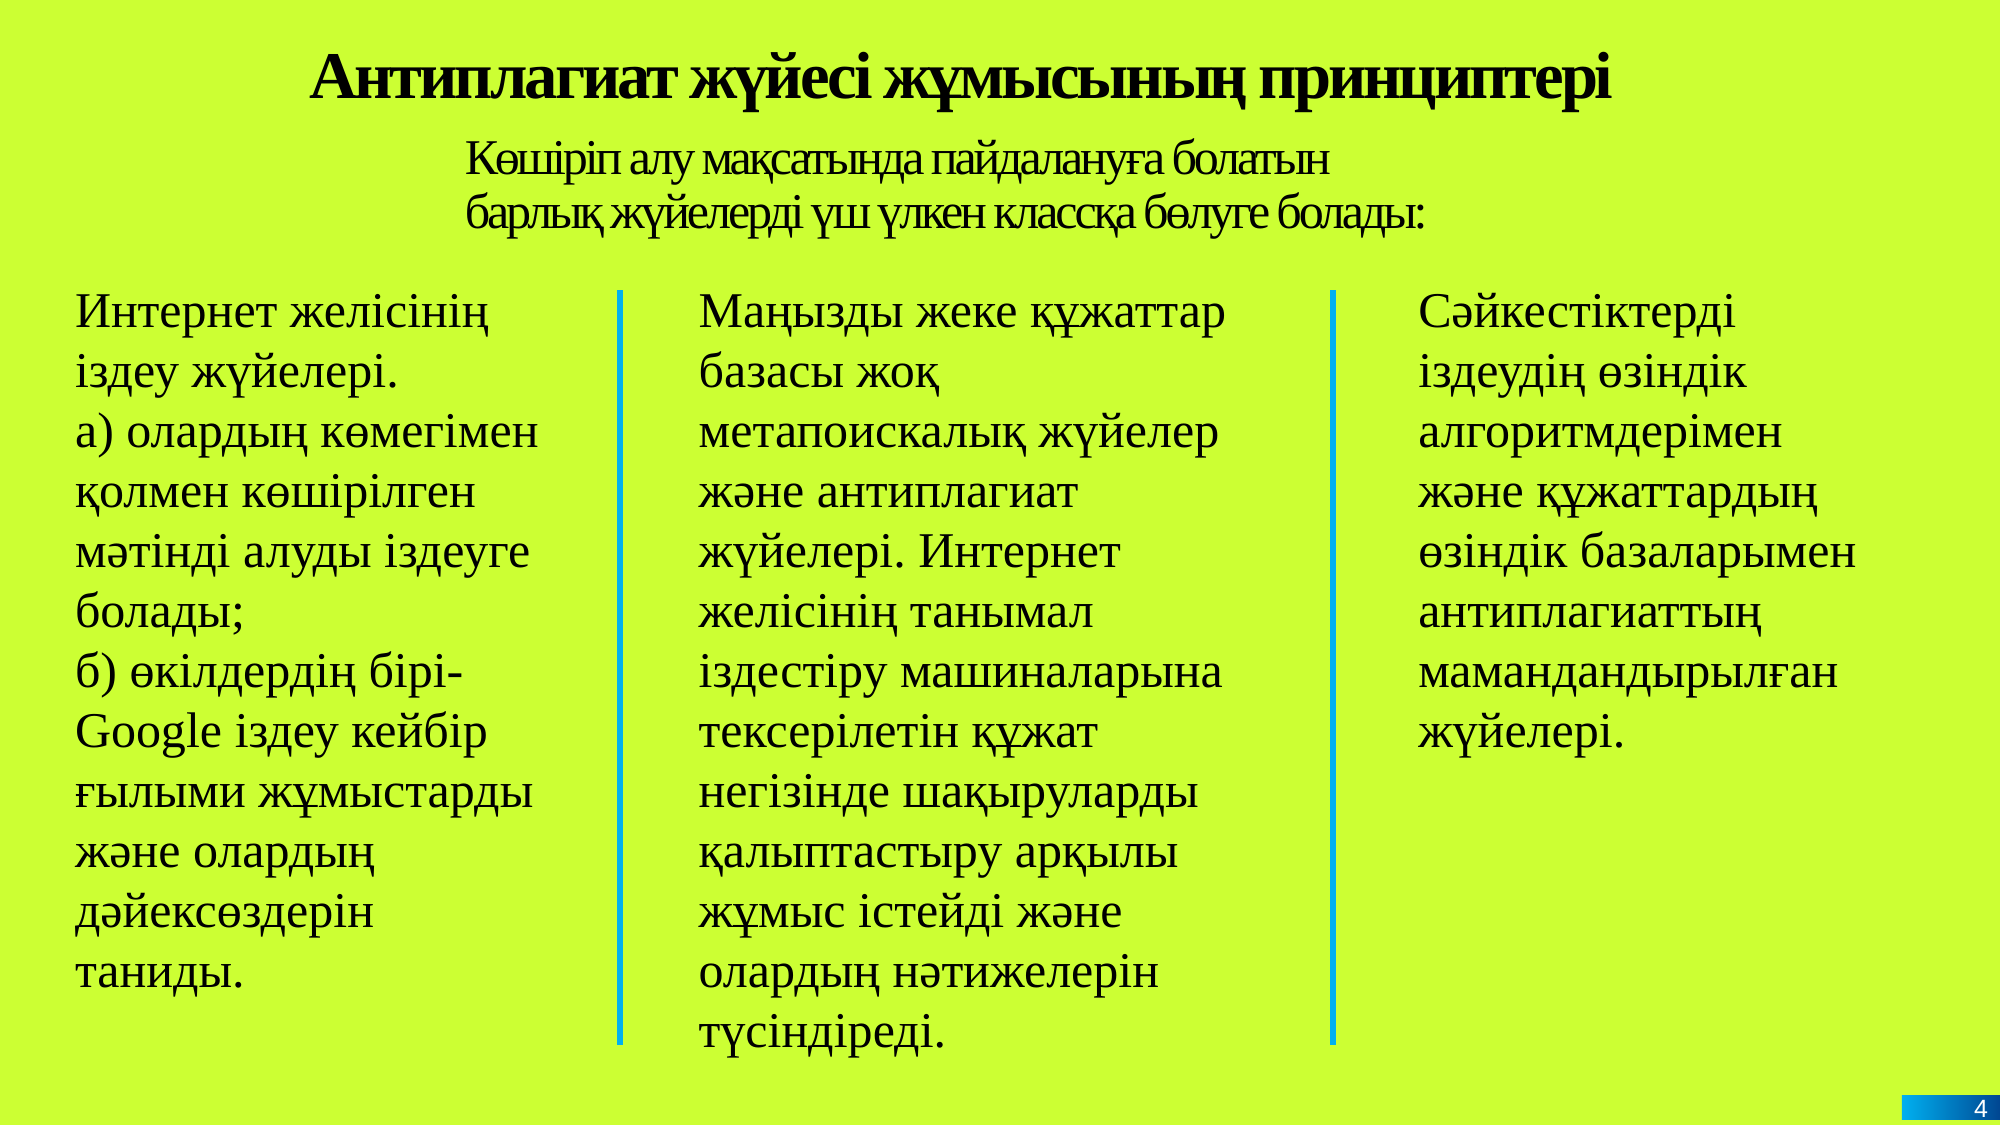

# Антиплагиат жүйесі жұмысының принциптері
Көшіріп алу мақсатында пайдалануға болатын барлық жүйелерді үш үлкен классқа бөлуге болады:
Интернет желісінің іздеу жүйелері.
а) олардың көмегімен қолмен көшірілген мәтінді алуды іздеуге болады;
б) өкілдердің бірі-Google іздеу кейбір ғылыми жұмыстарды және олардың дәйексөздерін таниды.
Маңызды жеке құжаттар базасы жоқ метапоискалық жүйелер және антиплагиат жүйелері. Интернет желісінің танымал іздестіру машиналарына тексерілетін құжат негізінде шақыруларды қалыптастыру арқылы жұмыс істейді және олардың нәтижелерін түсіндіреді.
Сәйкестіктерді іздеудің өзіндік алгоритмдерімен және құжаттардың өзіндік базаларымен антиплагиаттың мамандандырылған жүйелері.
4